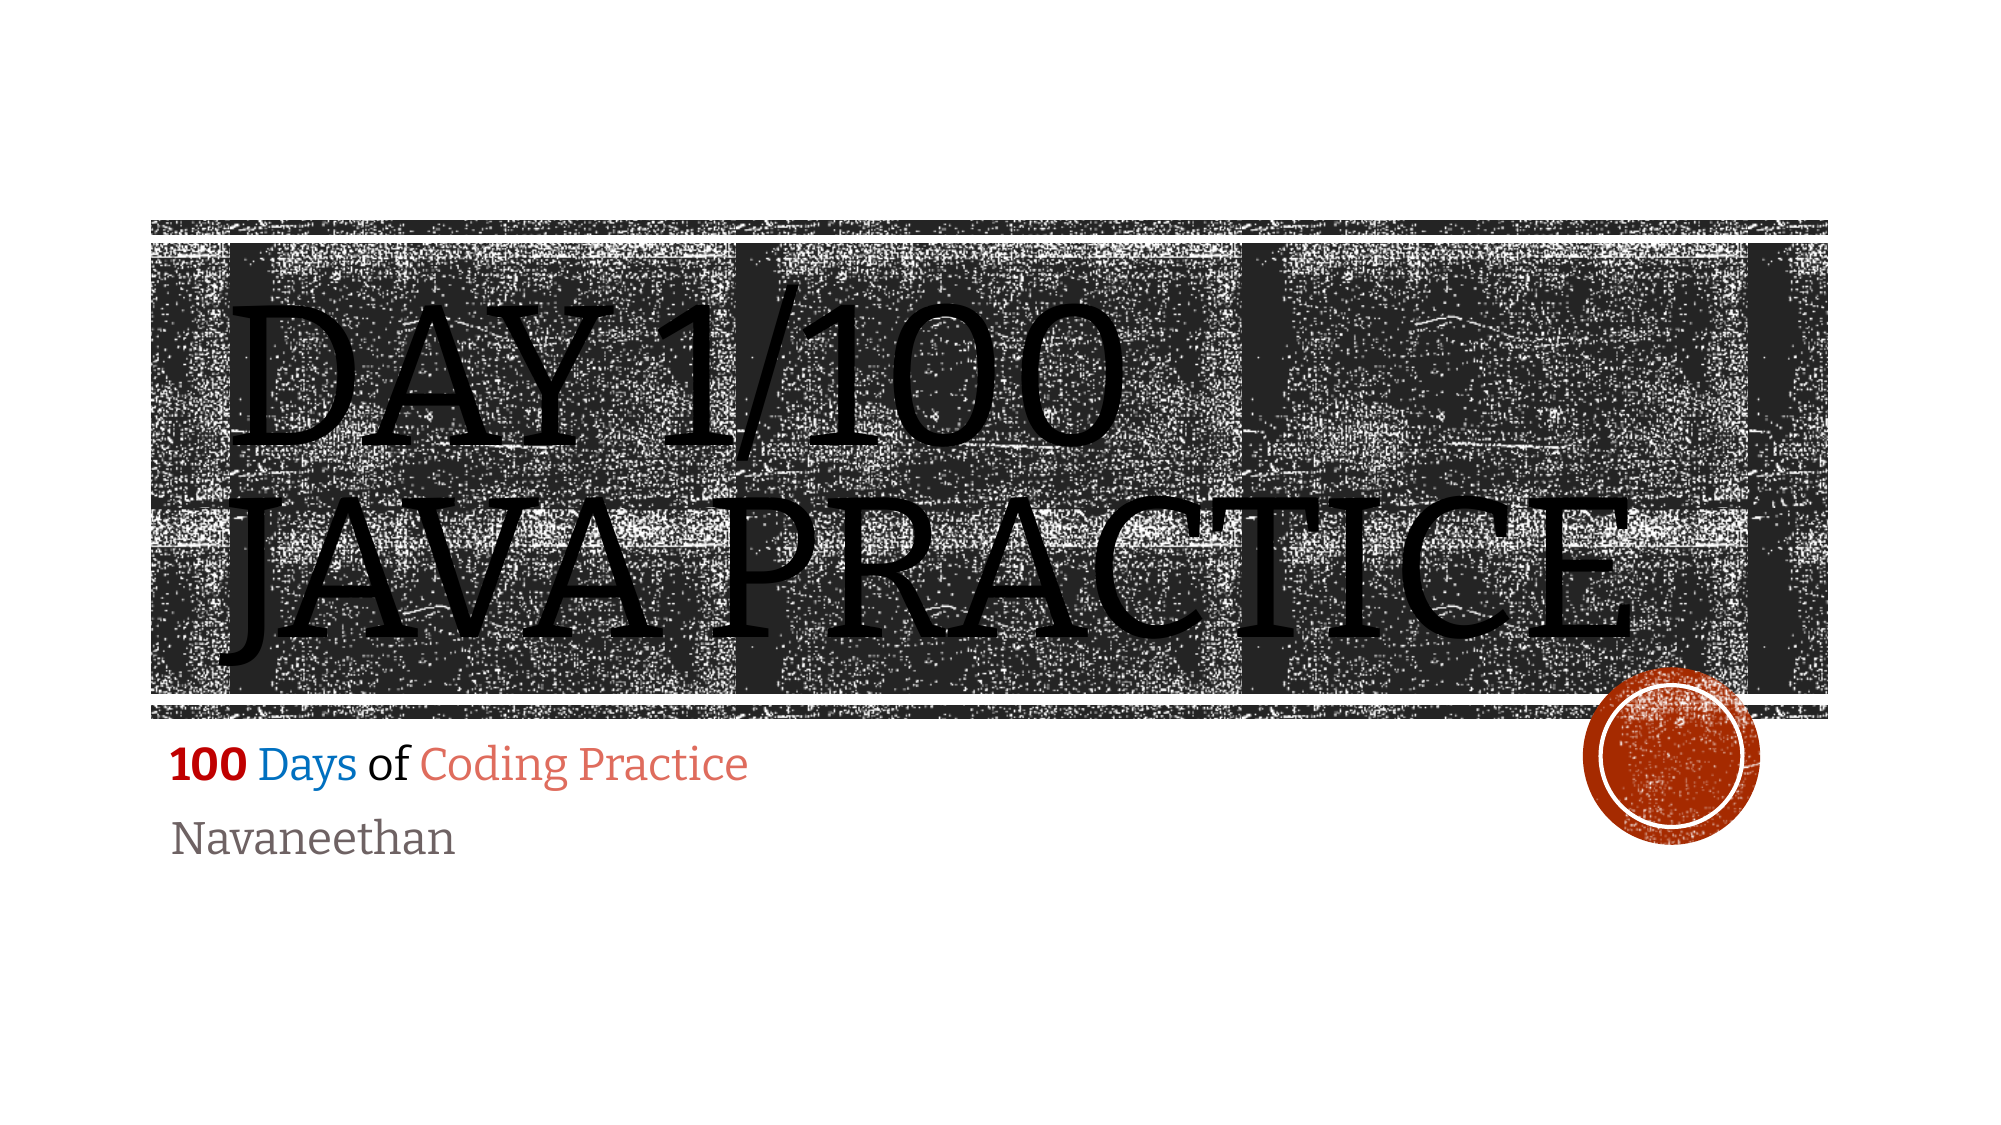

# Day 1/100 Java Practice
100 Days of Coding Practice
Navaneethan